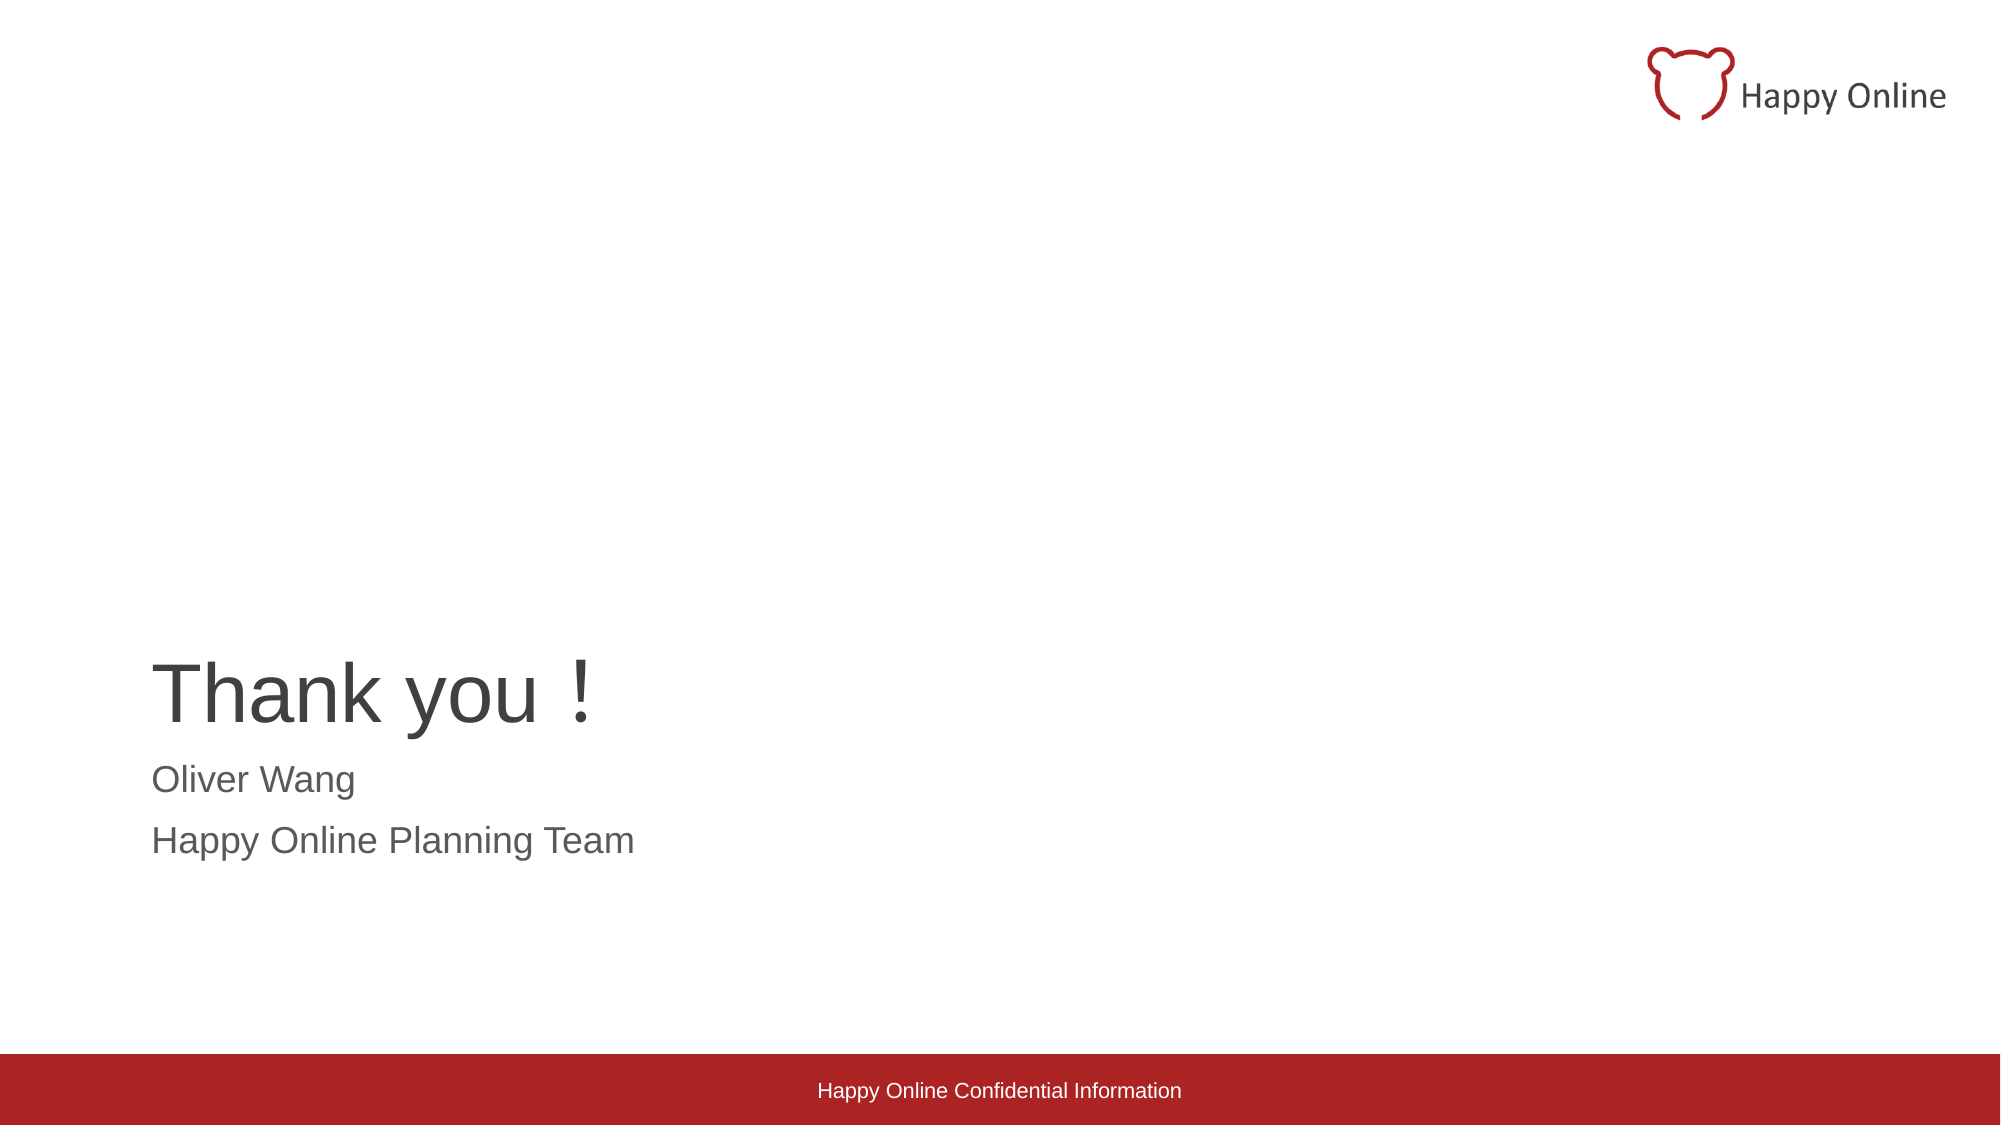

# Thank you！
Oliver Wang
Happy Online Planning Team